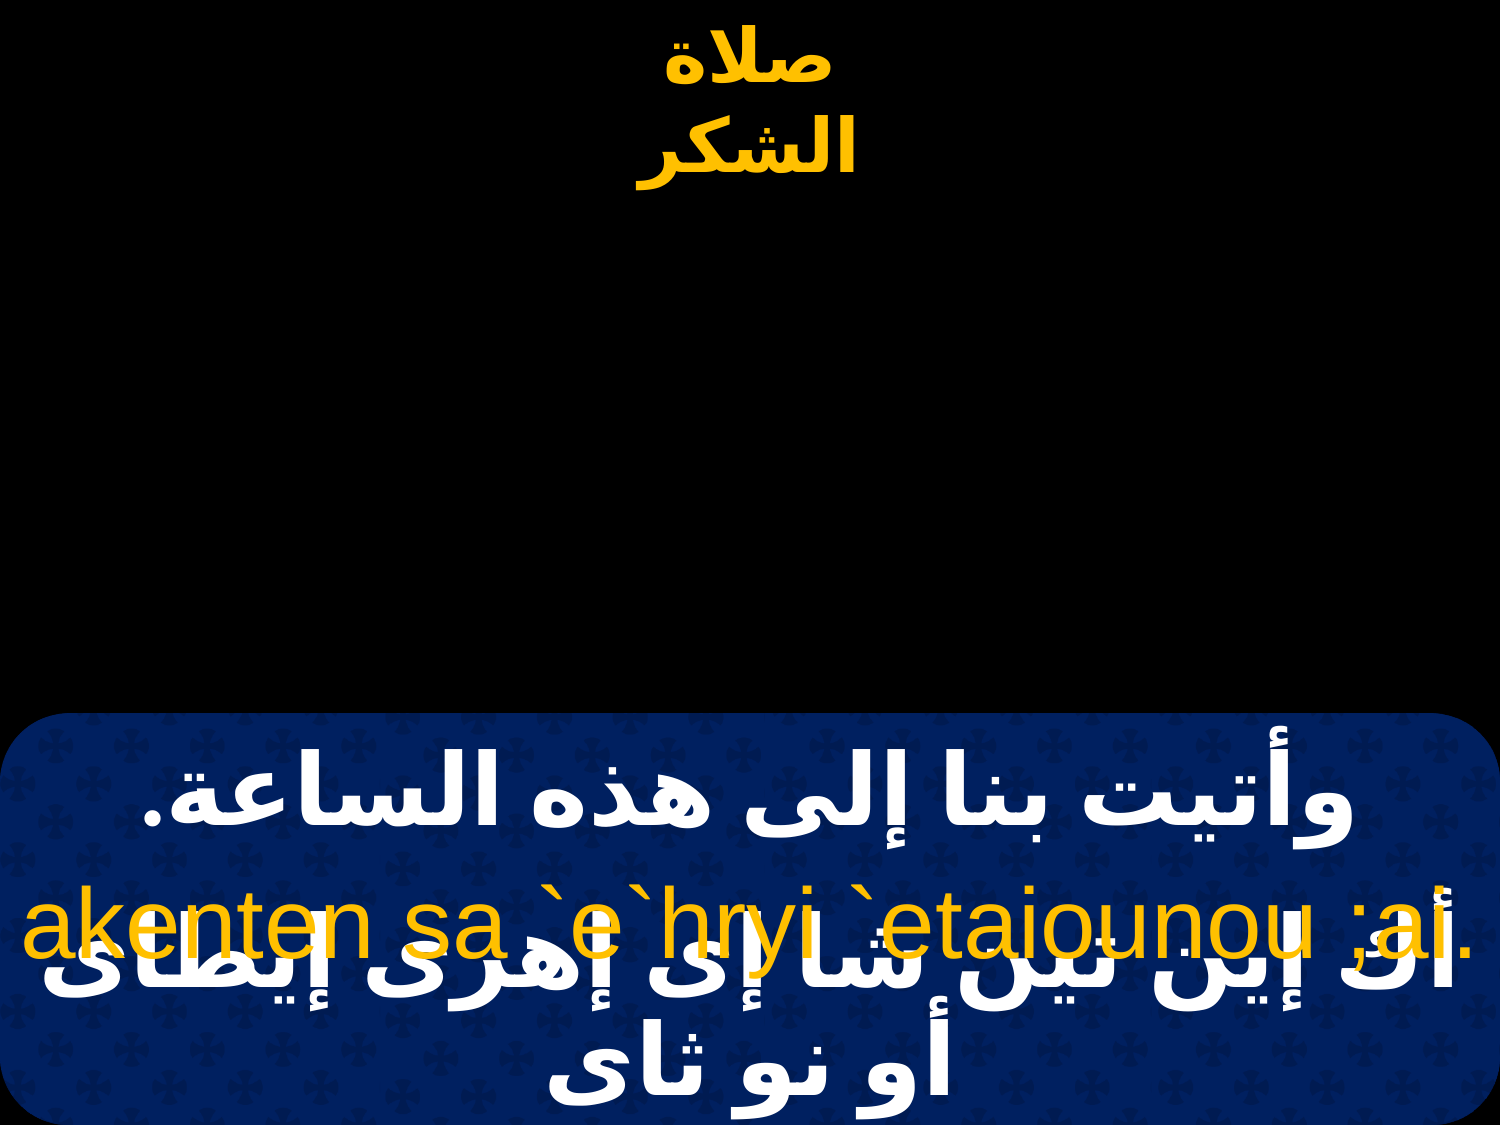

وأتيت بنا إلى هذه الساعة.
akenten sa `e`hryi `etaiounou ;ai.
أك إين تين شا إى إهرى إيطاى أو نو ثاى